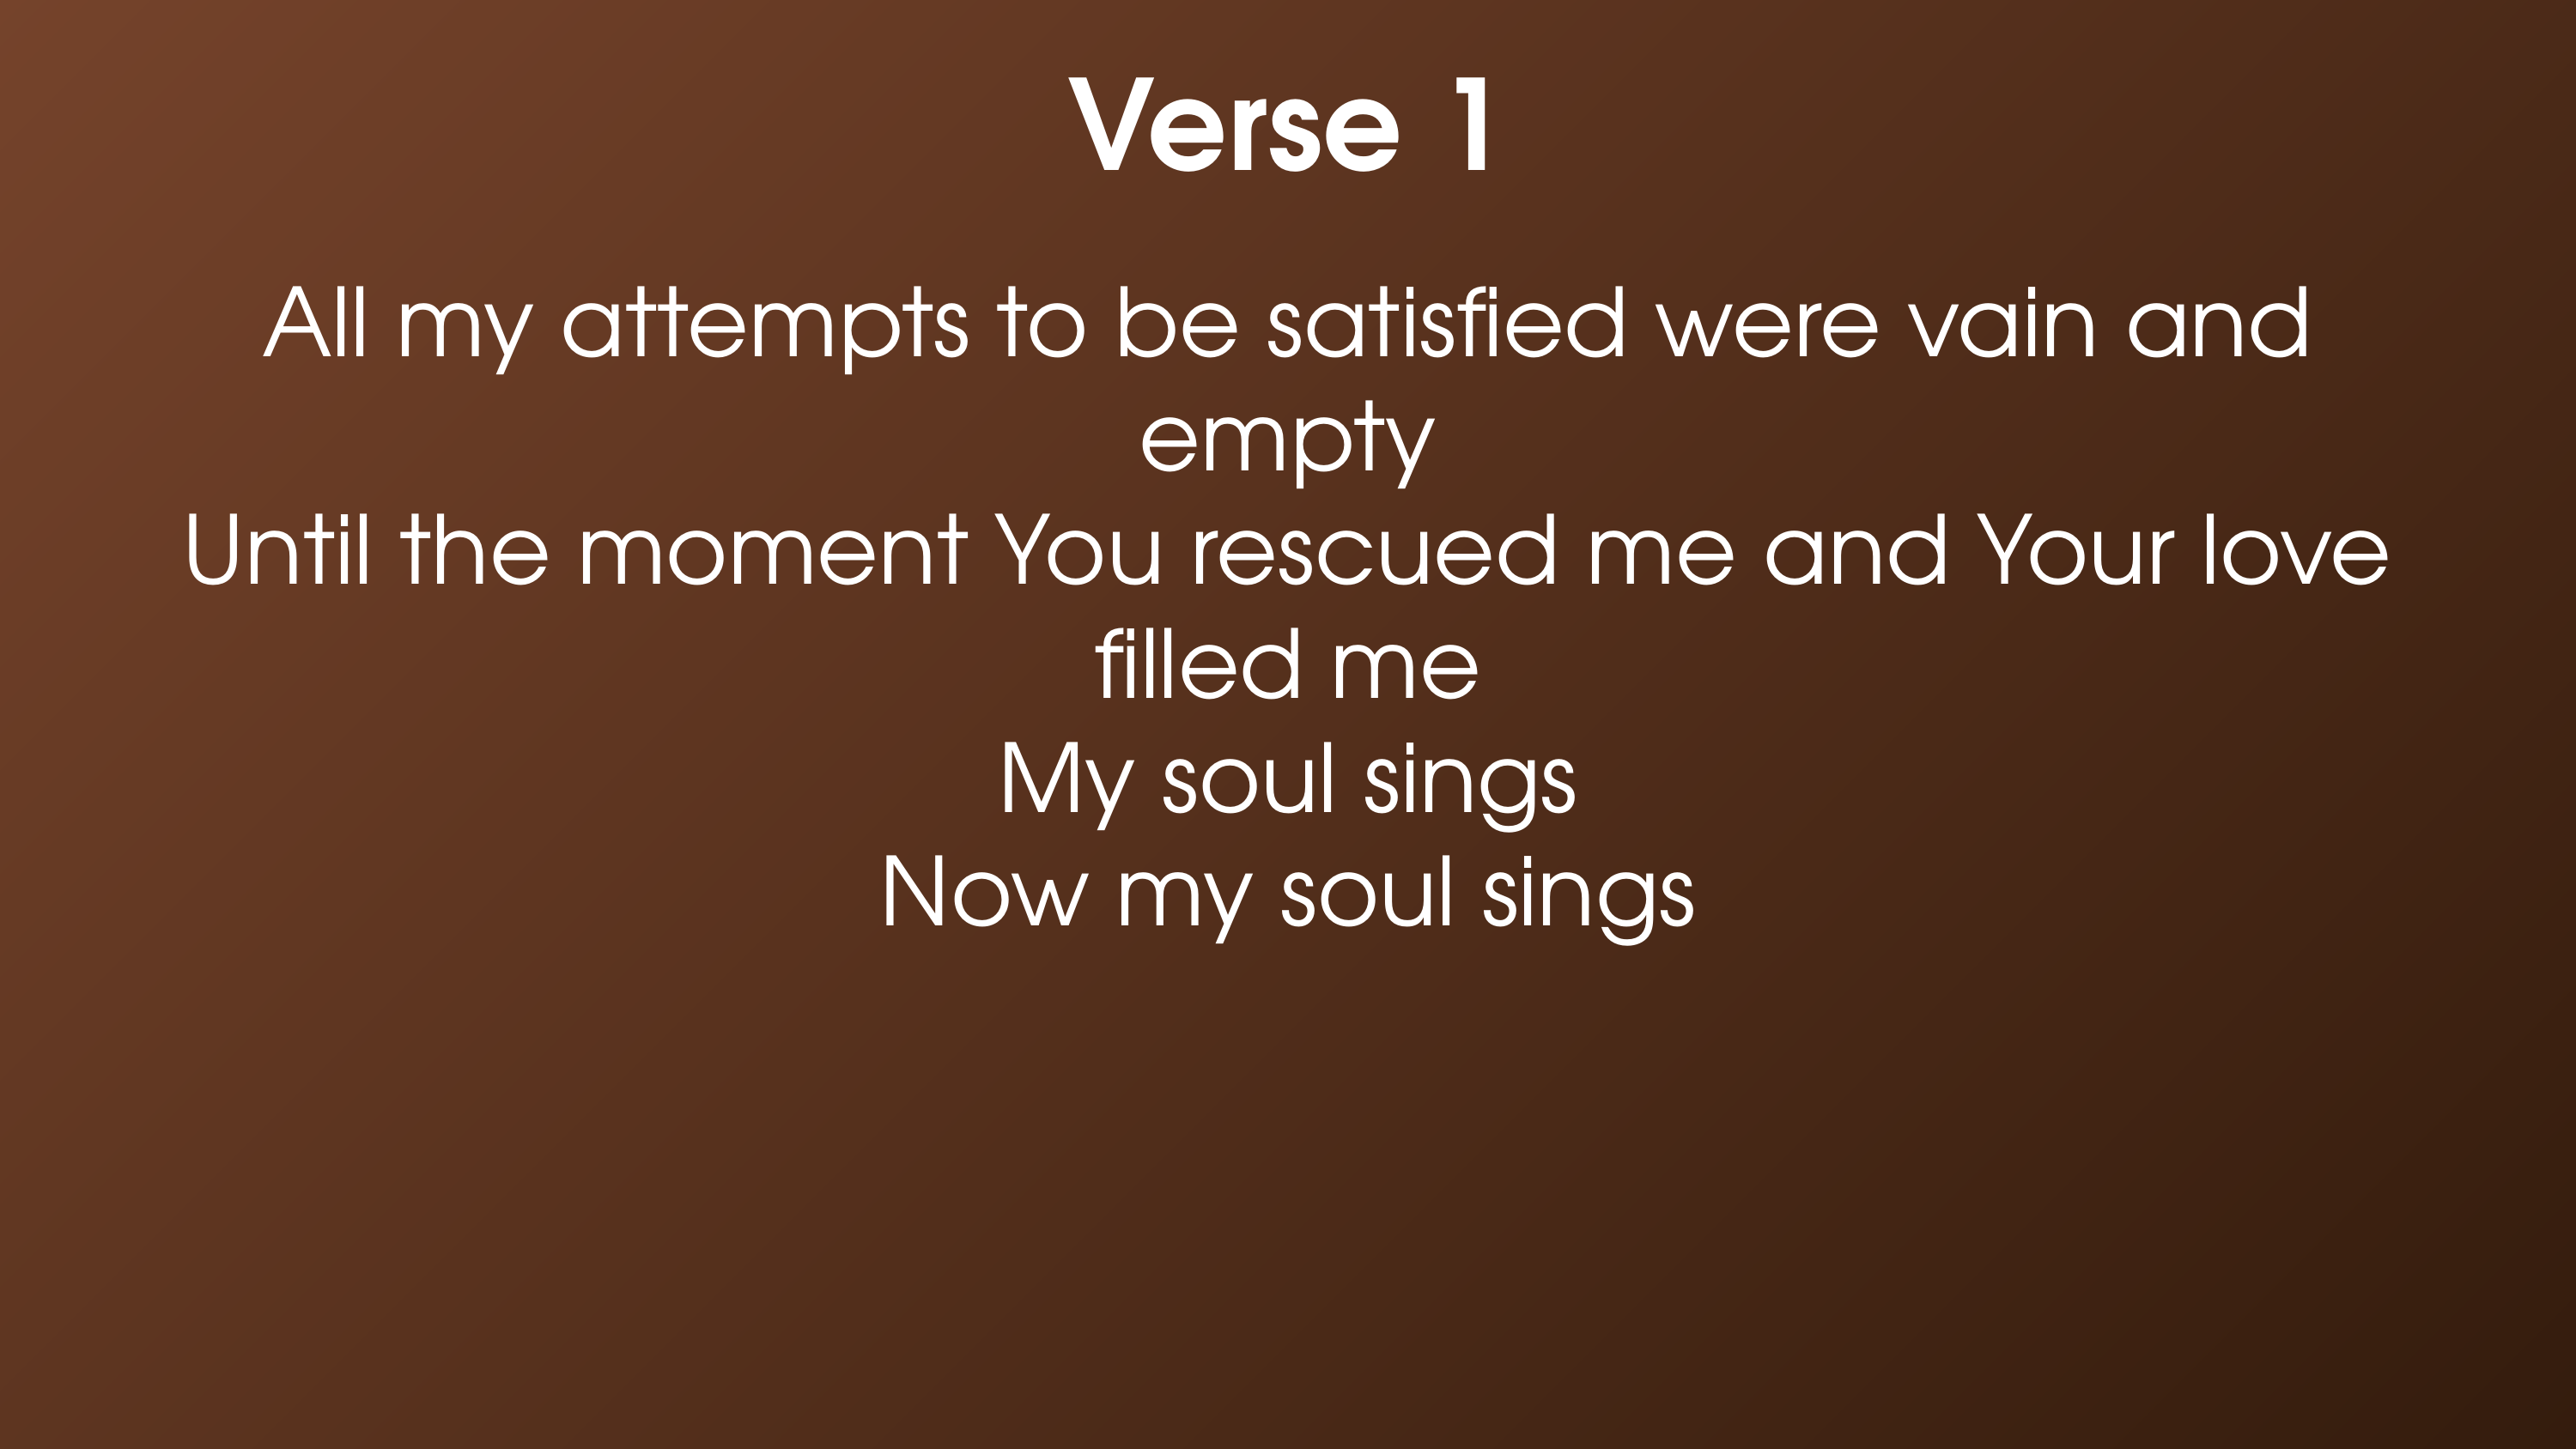

Verse 1
All my attempts to be satisfied were vain and empty
Until the moment You rescued me and Your love filled me
My soul sings
Now my soul sings